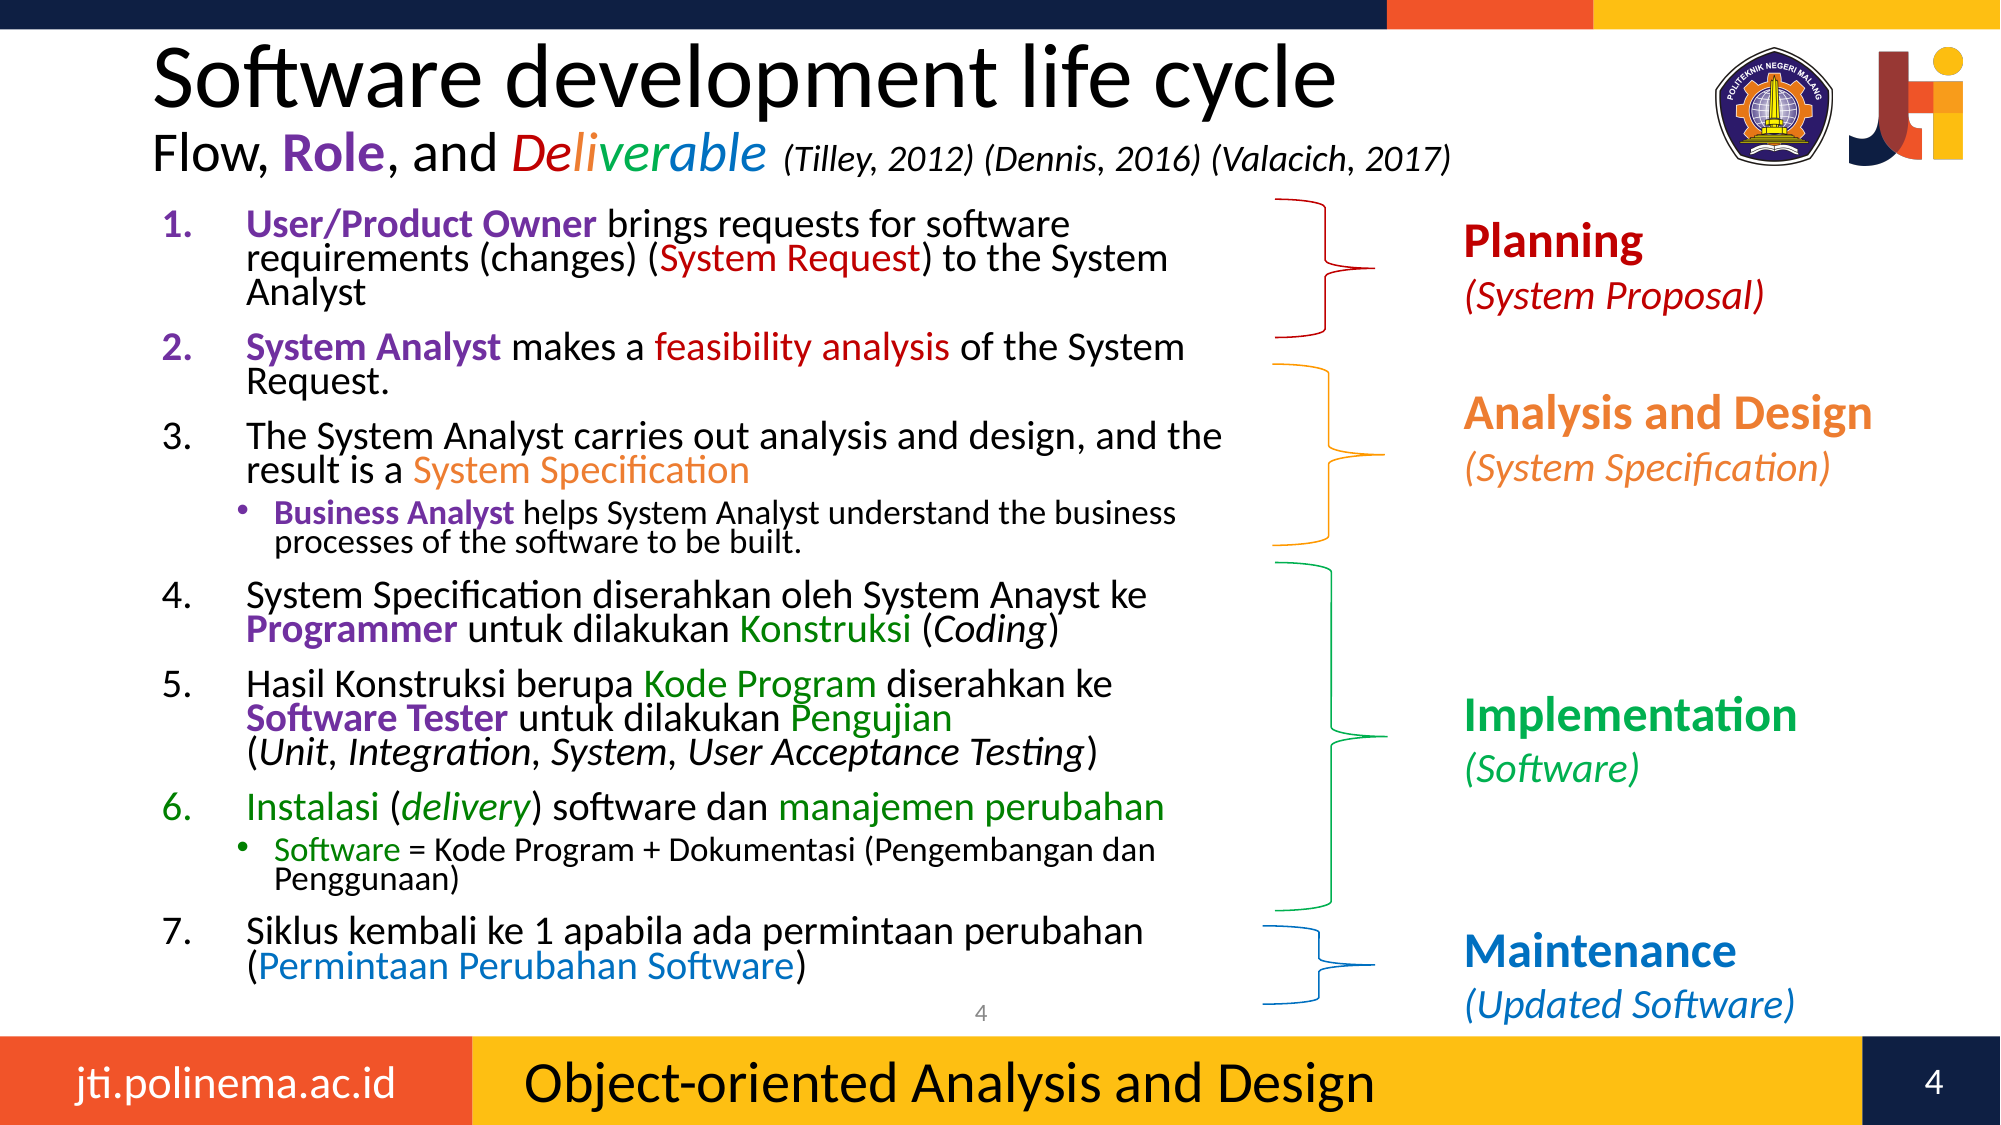

# Software development life cycle
Flow, Role, and Deliverable  (Tilley, 2012) (Dennis, 2016) (Valacich, 2017)

Planning
(System Proposal)
User/Product Owner brings requests for software requirements (changes) (System Request) to the System Analyst
System Analyst makes a feasibility analysis of the System Request.
The System Analyst carries out analysis and design, and the result is a System Specification
Business Analyst helps System Analyst understand the business processes of the software to be built.
System Specification diserahkan oleh System Anayst ke Programmer untuk dilakukan Konstruksi (Coding)
Hasil Konstruksi berupa Kode Program diserahkan ke Software Tester untuk dilakukan Pengujian
(Unit, Integration, System, User Acceptance Testing)
Instalasi (delivery) software dan manajemen perubahan
Software = Kode Program + Dokumentasi (Pengembangan dan Penggunaan)
Siklus kembali ke 1 apabila ada permintaan perubahan (Permintaan Perubahan Software)

Analysis and Design
(System Specification)

Implementation
(Software)
Maintenance
(Updated Software)

4
4